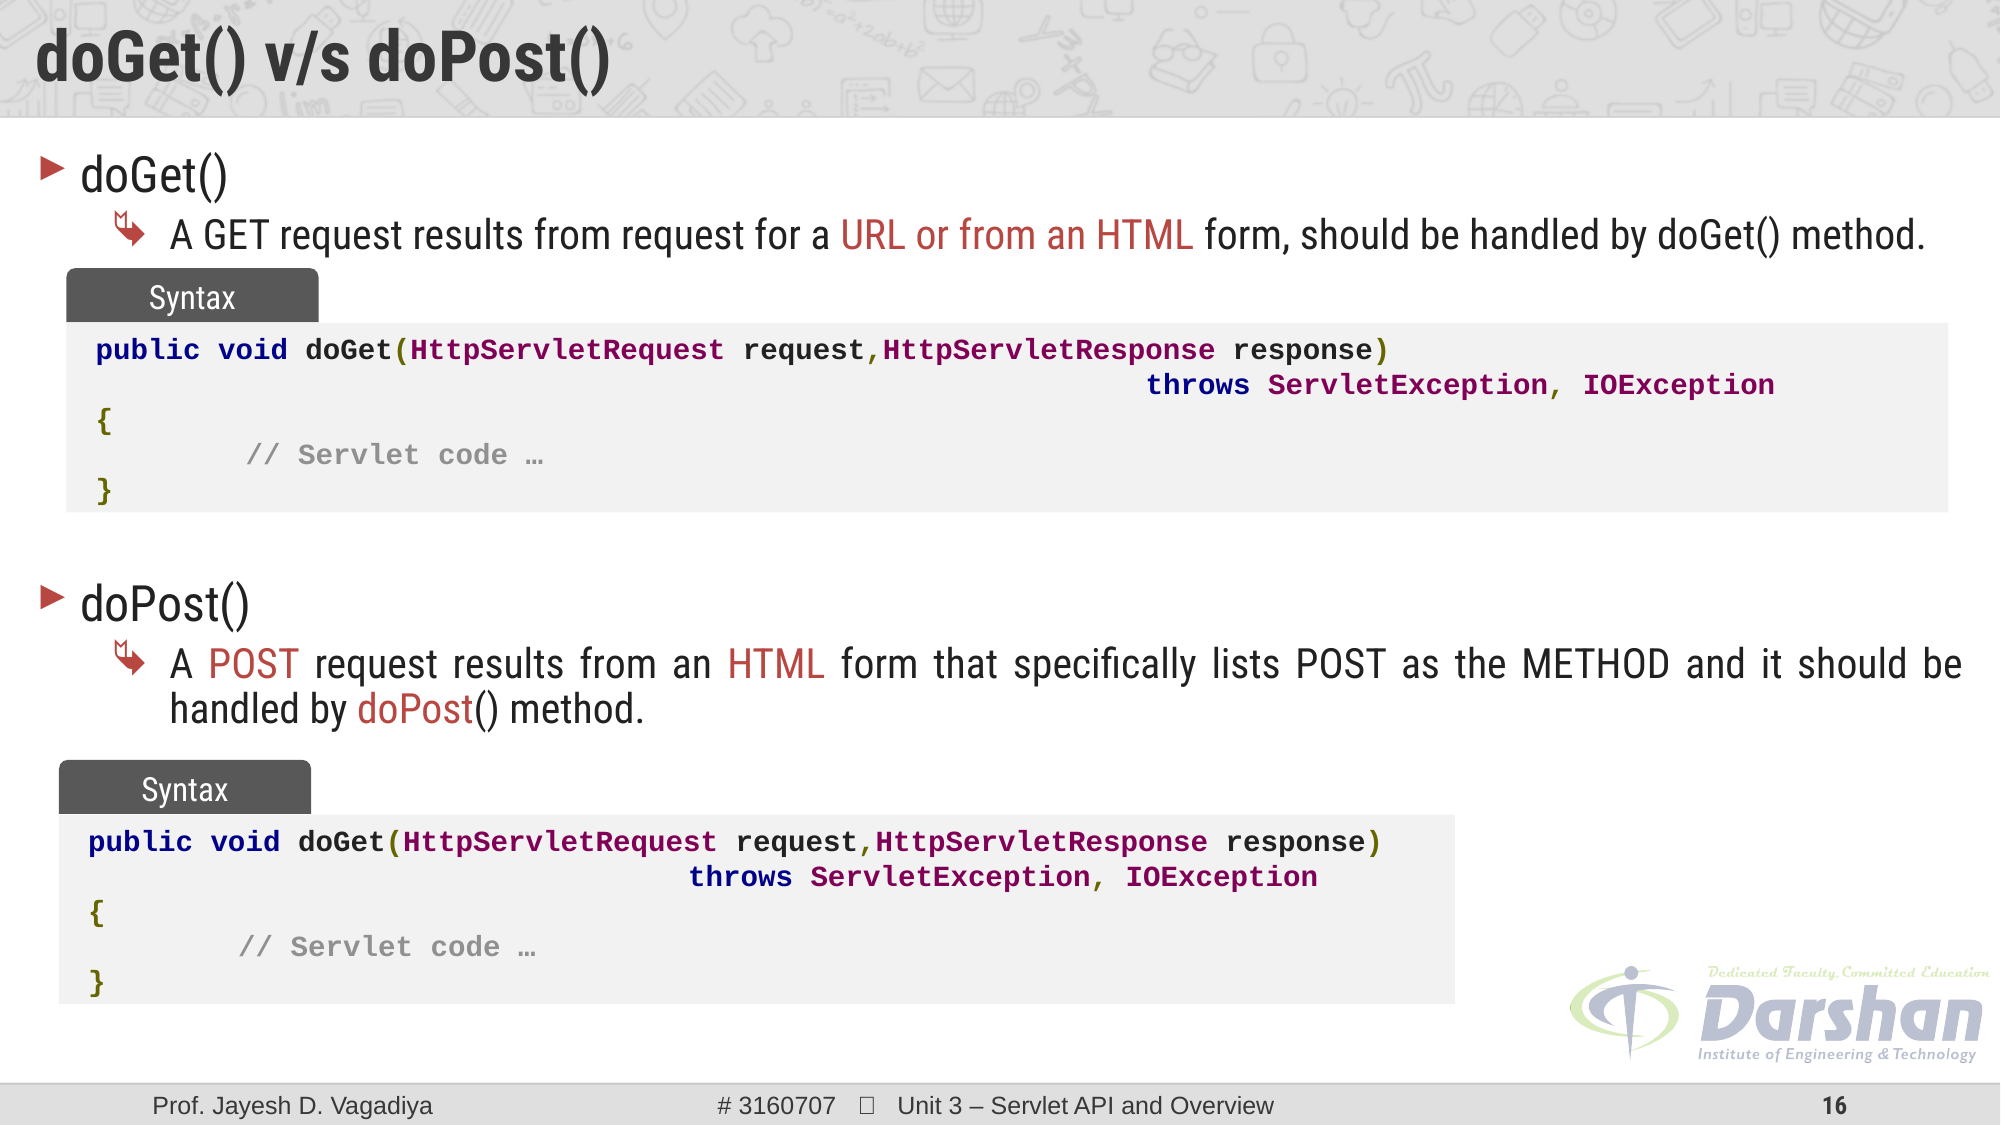

# doGet() v/s doPost()
doGet()
A GET request results from request for a URL or from an HTML form, should be handled by doGet() method.

doPost()
A POST request results from an HTML form that specifically lists POST as the METHOD and it should be handled by doPost() method.

Syntax
public void doGet(HttpServletRequest request,HttpServletResponse response)
 							throws ServletException, IOException
{
	// Servlet code …
}
Syntax
public void doGet(HttpServletRequest request,HttpServletResponse response) 	 				throws ServletException, IOException
{
	// Servlet code …
}